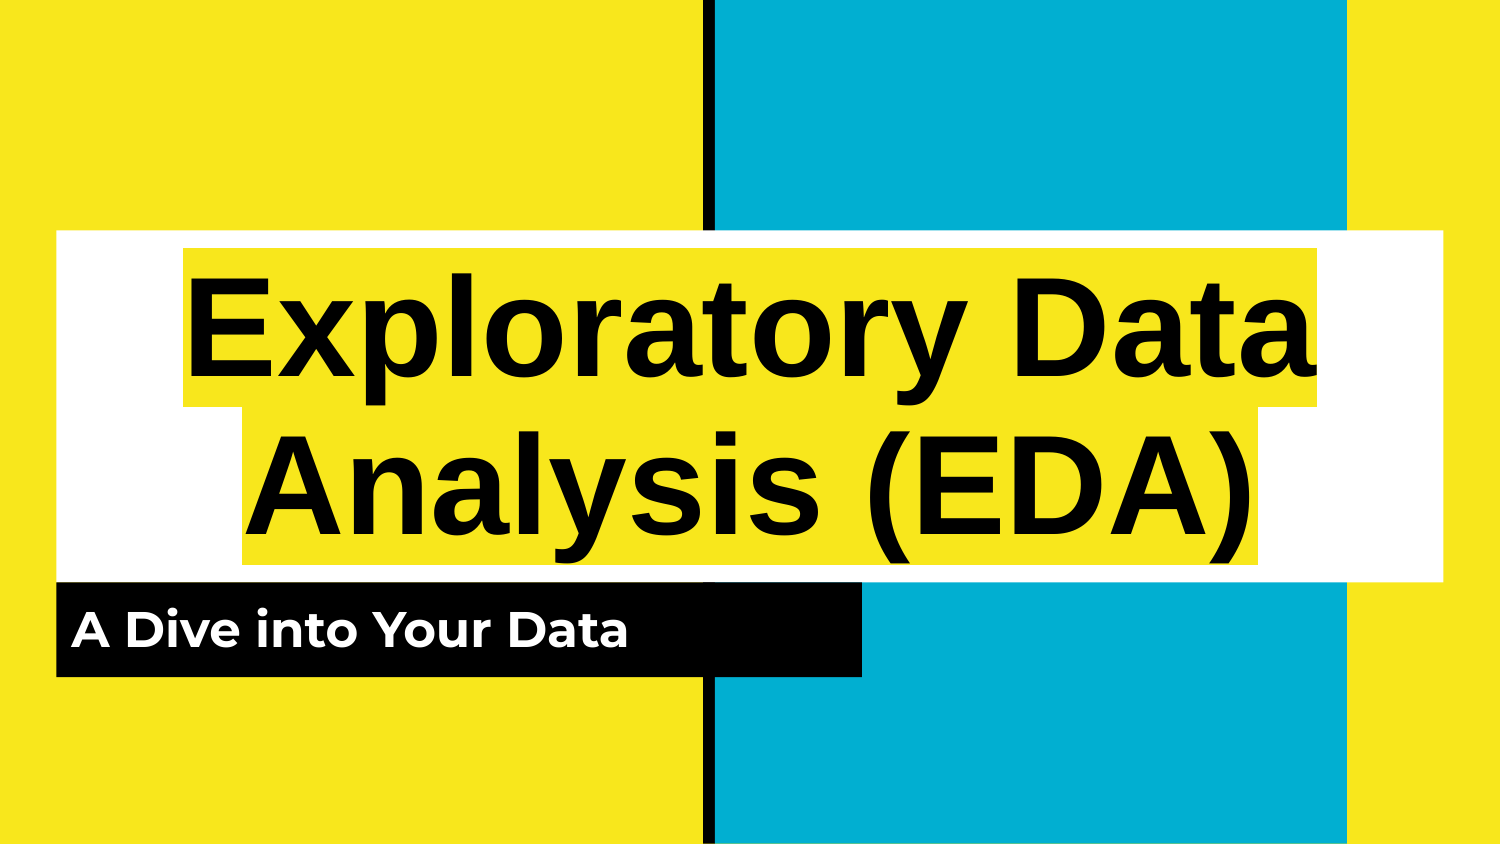

# Exploratory Data Analysis (EDA)
A Dive into Your Data